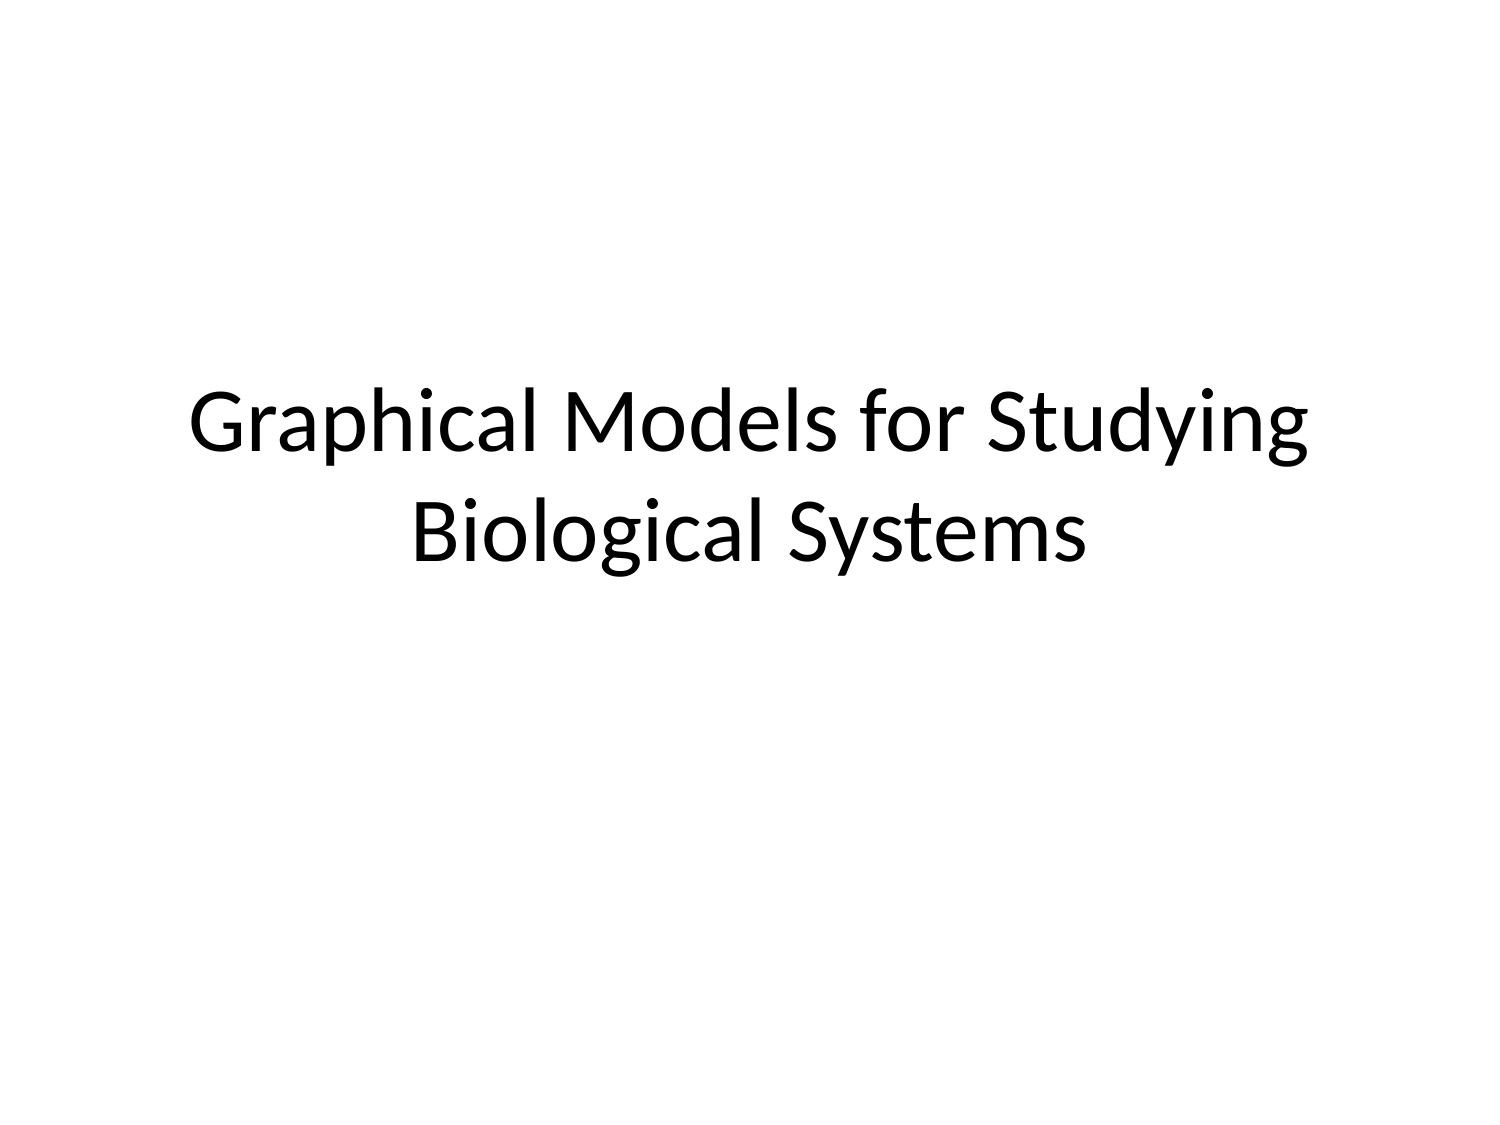

# Graphical Models for Studying Biological Systems